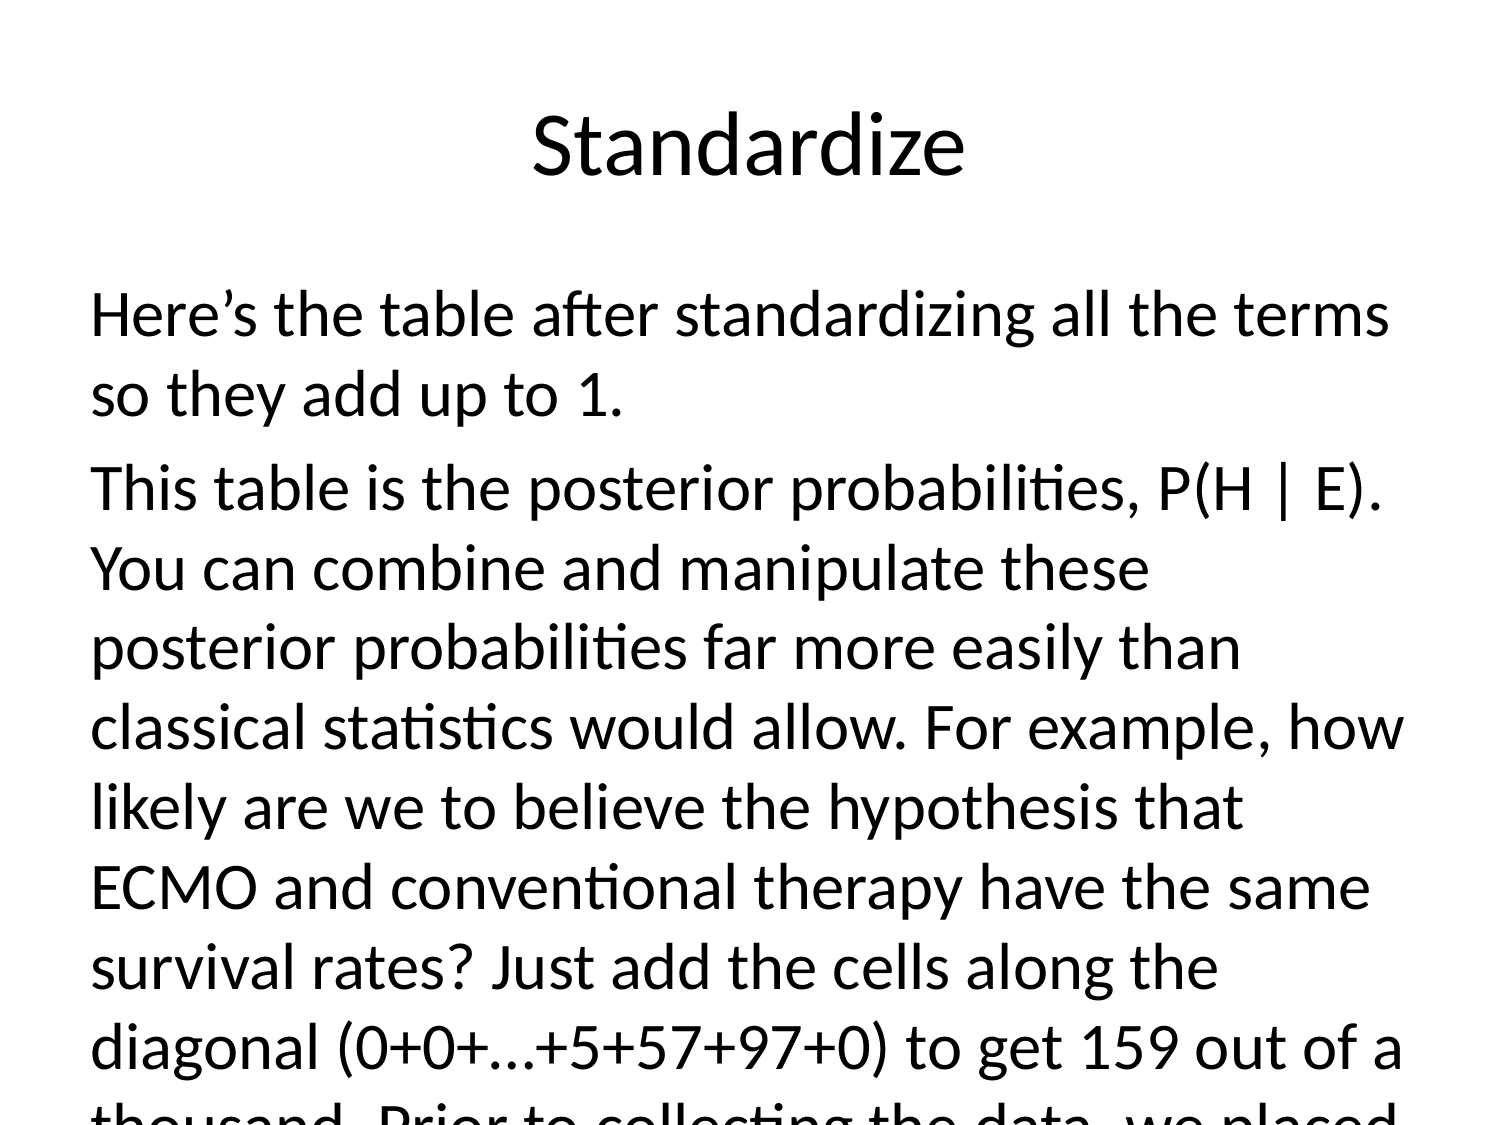

# Standardize
Here’s the table after standardizing all the terms so they add up to 1.
This table is the posterior probabilities, P(H | E). You can combine and manipulate these posterior probabilities far more easily than classical statistics would allow. For example, how likely are we to believe the hypothesis that ECMO and conventional therapy have the same survival rates? Just add the cells along the diagonal (0+0+…+5+57+97+0) to get 159 out of a thousand. Prior to collecting the data, we placed the probability that the two rates were equal at 500 out of a thousand, so the data has greatly (but not completely) dissuaded us from this belief. You can calculate the probability that ECMO is exactly 10% better than conventional therapy (0+0+…+1+13+84+0 = 98 out of a thousand), that ECMO is exactly 20% better (0+0+…+13+218+0 = 231 out of a thousand), exactly 30% better (0+0+…+7+178+0 = 185 out of a thousand), and so forth.
Here’s something fun that Dr. Albert didn’t show. You could take each of the cells in the table, compute a ratio of survival rates and then calculate the median of these ratios as 1.5 (see above for details). You might argue that 1.33 is a “better” median because 448 is closer to 500 than 666, and I wouldn’t argue too much with you about that choice.